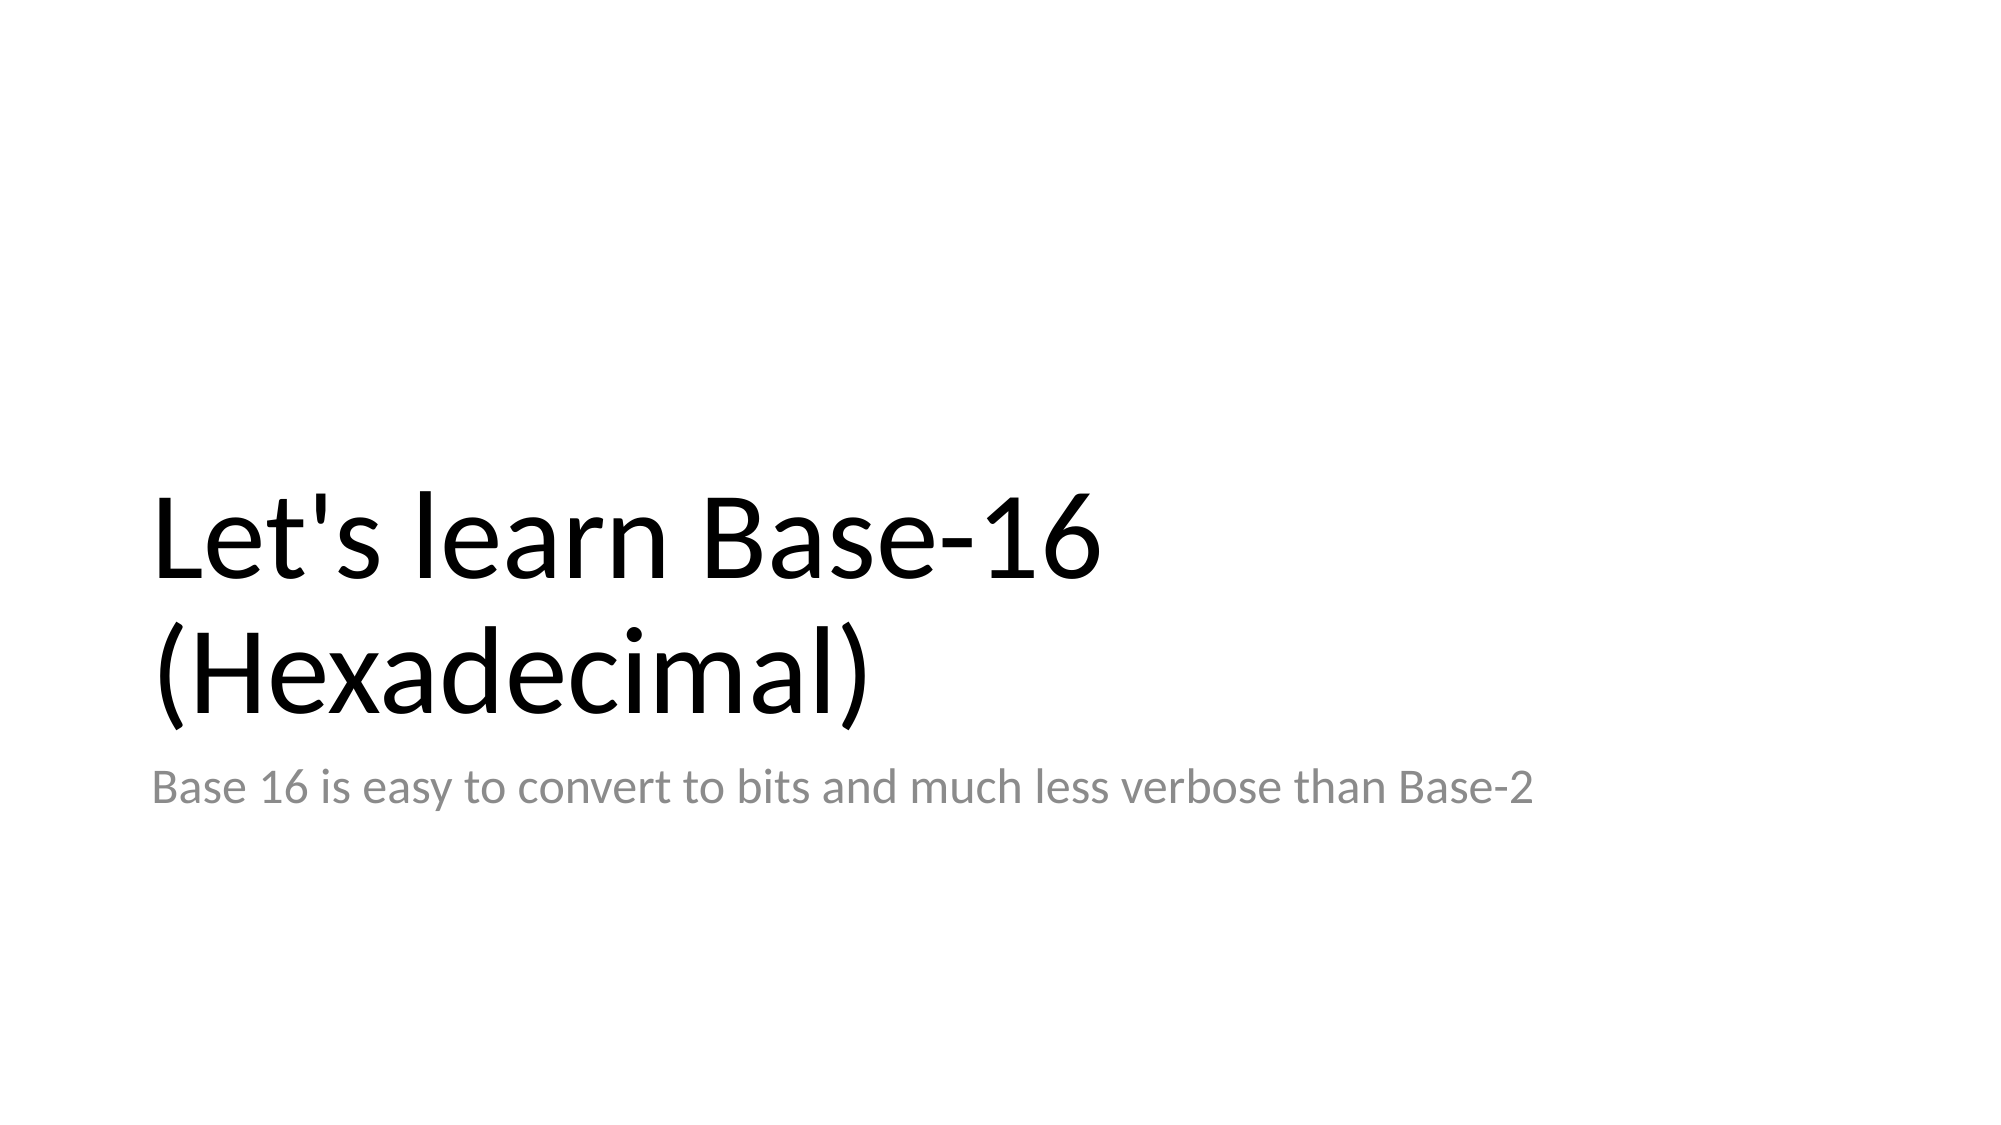

# Let's learn Base-16 (Hexadecimal)
Base 16 is easy to convert to bits and much less verbose than Base-2